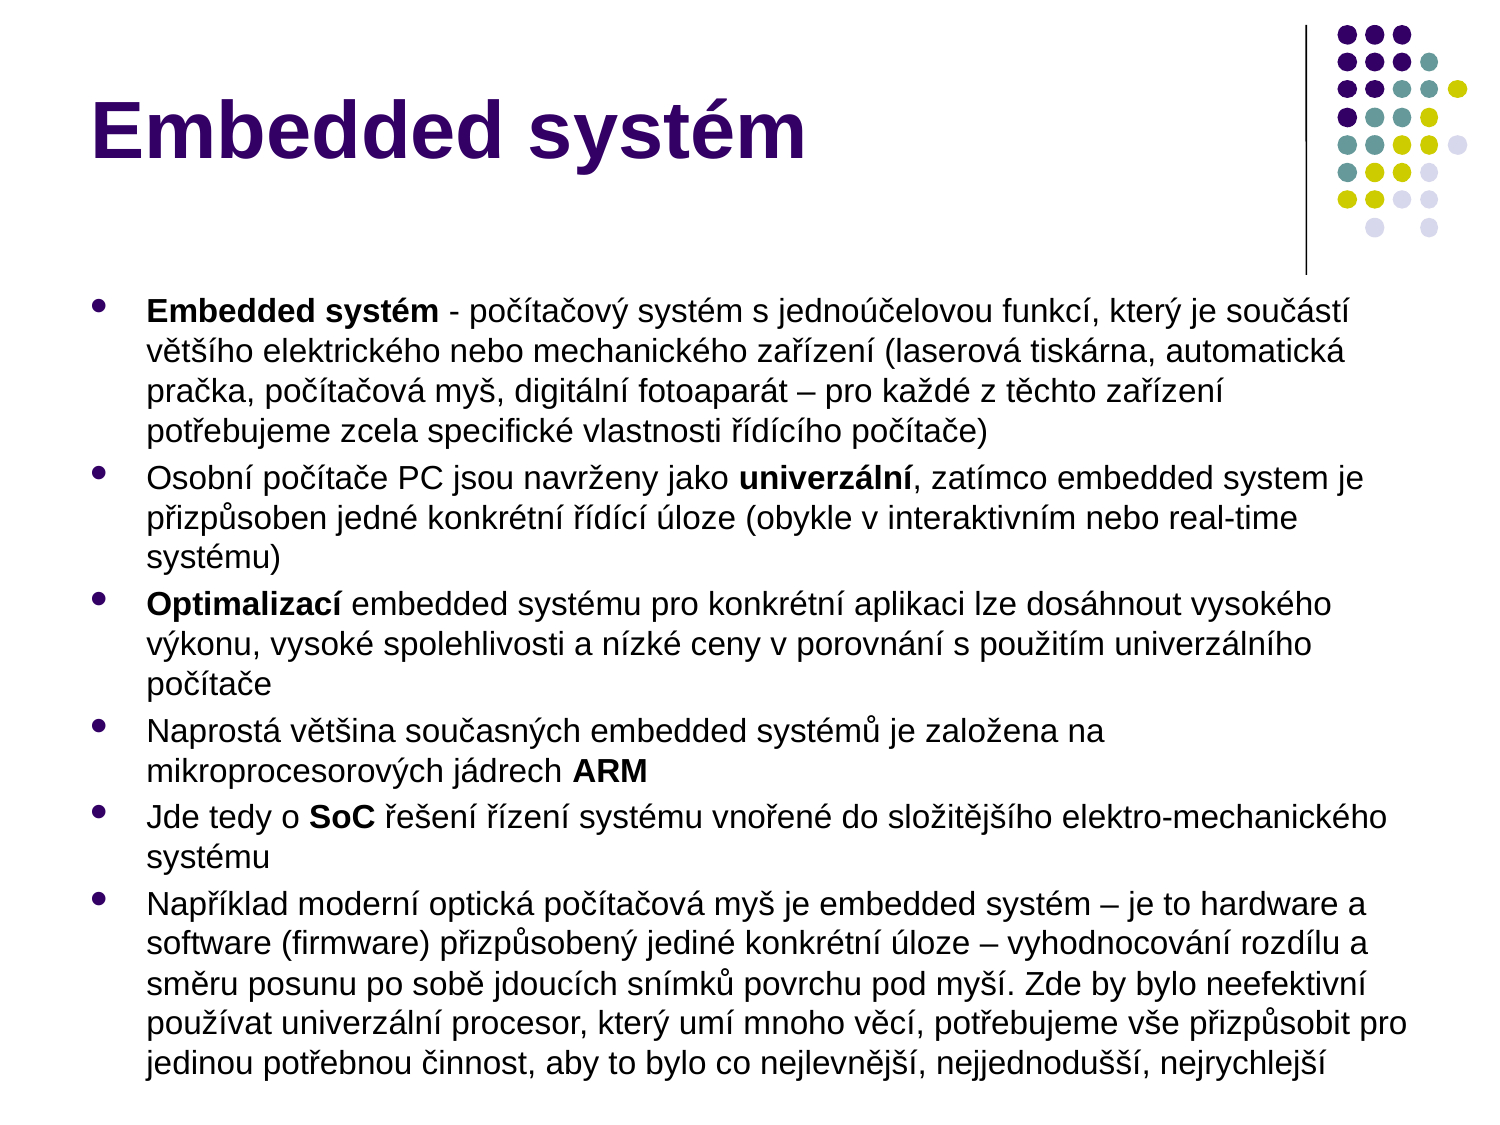

Embedded systém
Embedded systém - počítačový systém s jednoúčelovou funkcí, který je součástí většího elektrického nebo mechanického zařízení (laserová tiskárna, automatická pračka, počítačová myš, digitální fotoaparát – pro každé z těchto zařízení potřebujeme zcela specifické vlastnosti řídícího počítače)
Osobní počítače PC jsou navrženy jako univerzální, zatímco embedded system je přizpůsoben jedné konkrétní řídící úloze (obykle v interaktivním nebo real-time systému)
Optimalizací embedded systému pro konkrétní aplikaci lze dosáhnout vysokého výkonu, vysoké spolehlivosti a nízké ceny v porovnání s použitím univerzálního počítače
Naprostá většina současných embedded systémů je založena na mikroprocesorových jádrech ARM
Jde tedy o SoC řešení řízení systému vnořené do složitějšího elektro-mechanického systému
Například moderní optická počítačová myš je embedded systém – je to hardware a software (firmware) přizpůsobený jediné konkrétní úloze – vyhodnocování rozdílu a směru posunu po sobě jdoucích snímků povrchu pod myší. Zde by bylo neefektivní používat univerzální procesor, který umí mnoho věcí, potřebujeme vše přizpůsobit pro jedinou potřebnou činnost, aby to bylo co nejlevnější, nejjednodušší, nejrychlejší